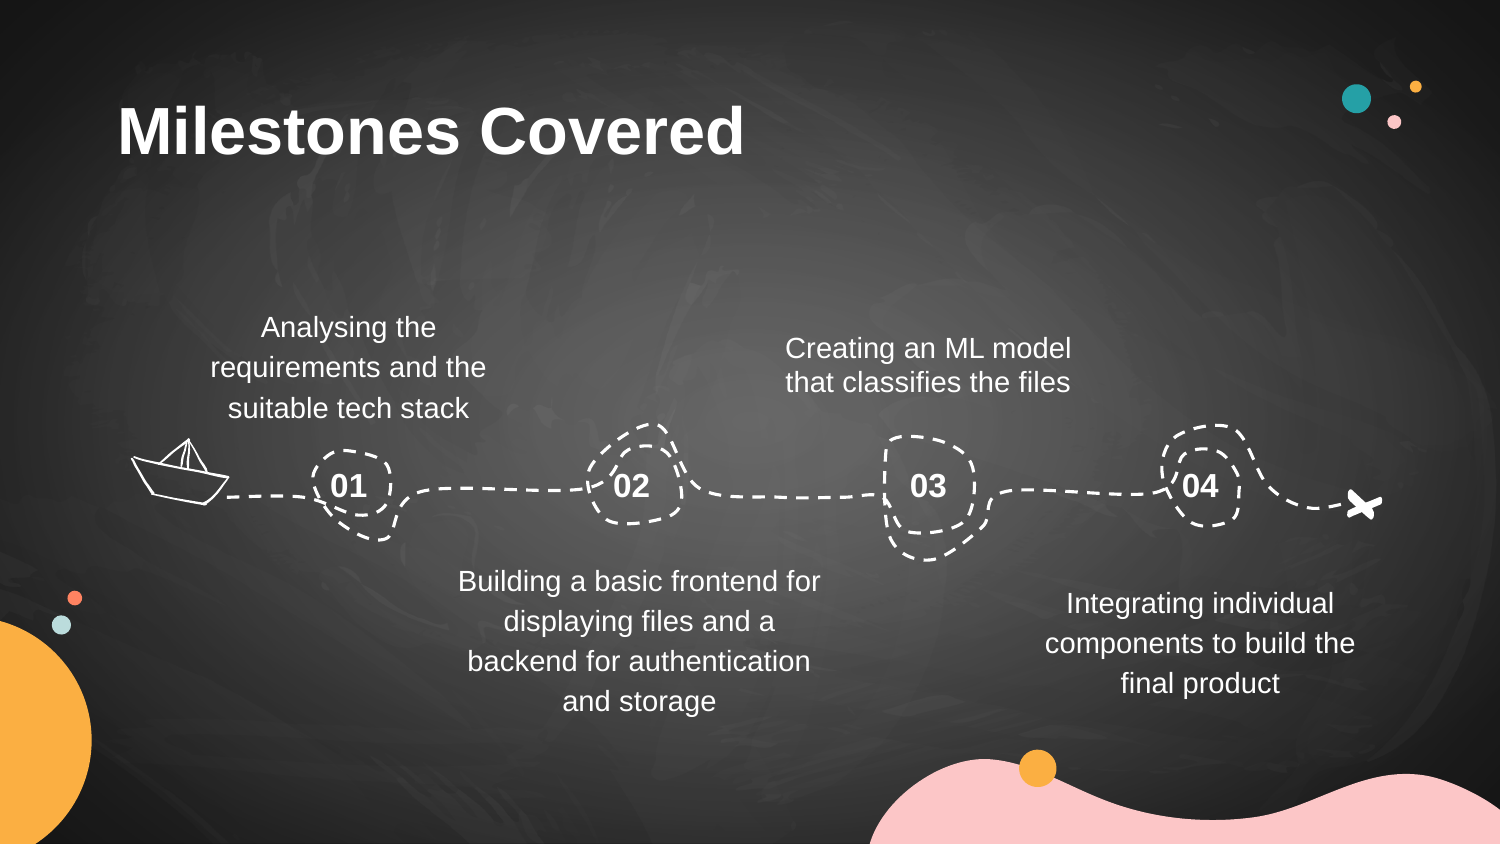

# Milestones Covered
Analysing the requirements and the suitable tech stack
Creating an ML model that classifies the files

01
02
03
04

Building a basic frontend for displaying files and a backend for authentication and storage

Integrating individual components to build the final product